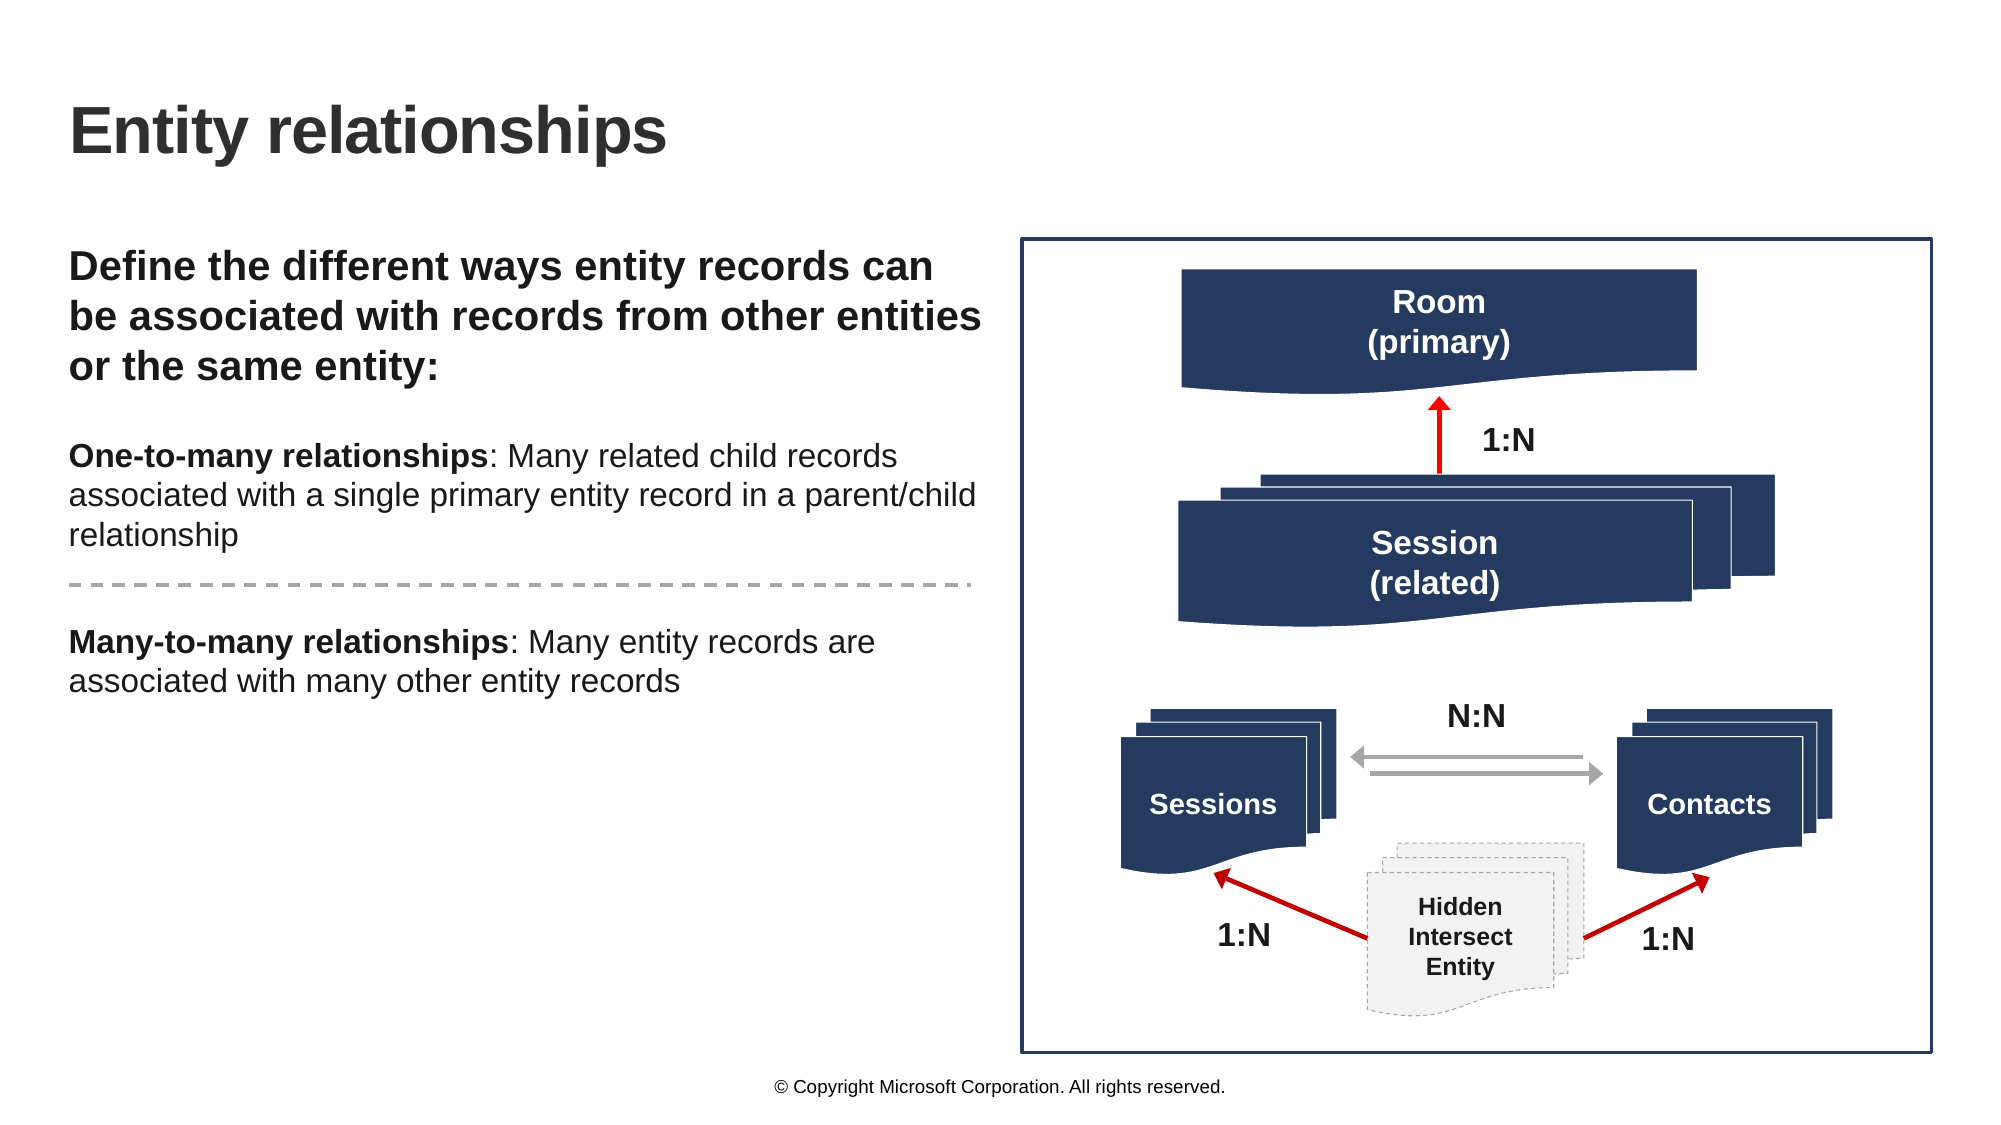

# Entity relationships
Define the different ways entity records can be associated with records from other entities or the same entity:
Room
(primary)
1:N
Session
(related)
One-to-many relationships: Many related child records associated with a single primary entity record in a parent/child relationship
Many-to-many relationships: Many entity records are associated with many other entity records
N:N
Sessions
Contacts
Hidden Intersect
Entity
1:N
1:N